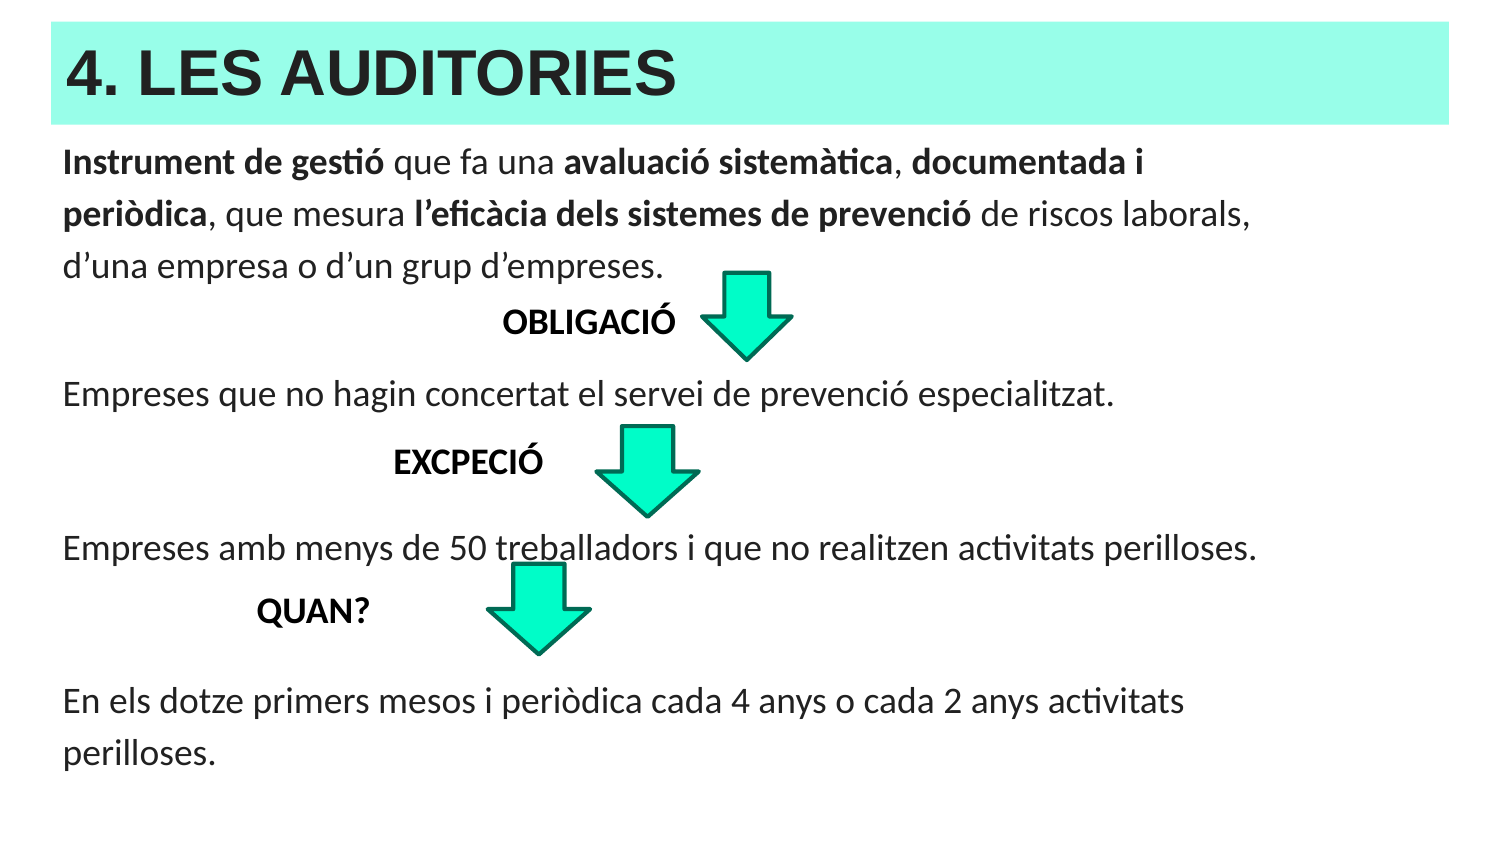

# 4. LES AUDITORIES
Instrument de gestió que fa una avaluació sistemàtica, documentada i periòdica, que mesura l’eficàcia dels sistemes de prevenció de riscos laborals, d’una empresa o d’un grup d’empreses.

Empreses que no hagin concertat el servei de prevenció especialitzat.

Empreses amb menys de 50 treballadors i que no realitzen activitats perilloses.

En els dotze primers mesos i periòdica cada 4 anys o cada 2 anys activitats perilloses.

OBLIGACIÓ

EXCPECIÓ

QUAN?